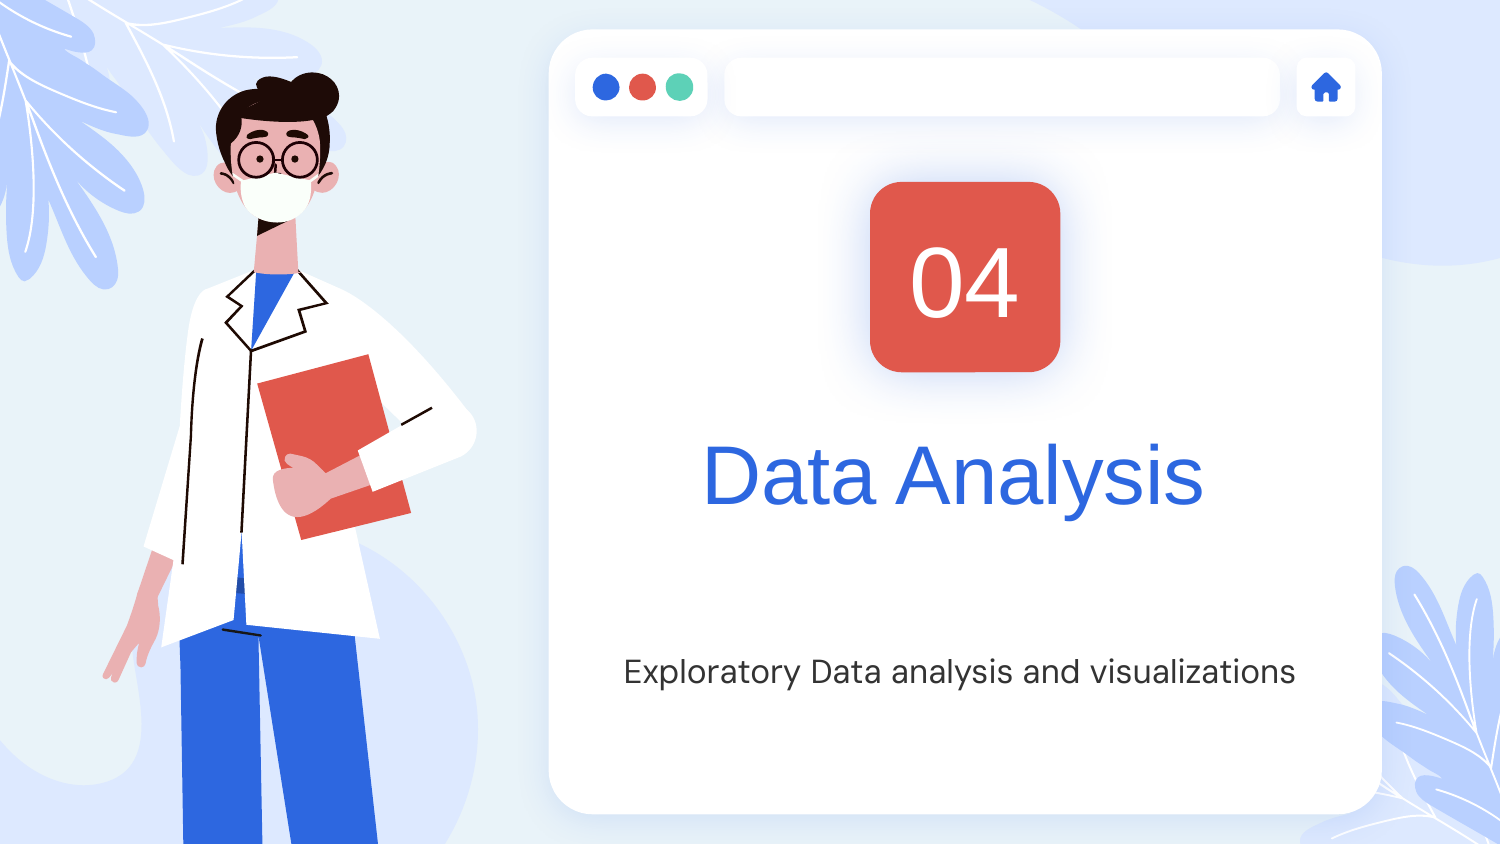

04
# Data Analysis
Exploratory Data analysis and visualizations